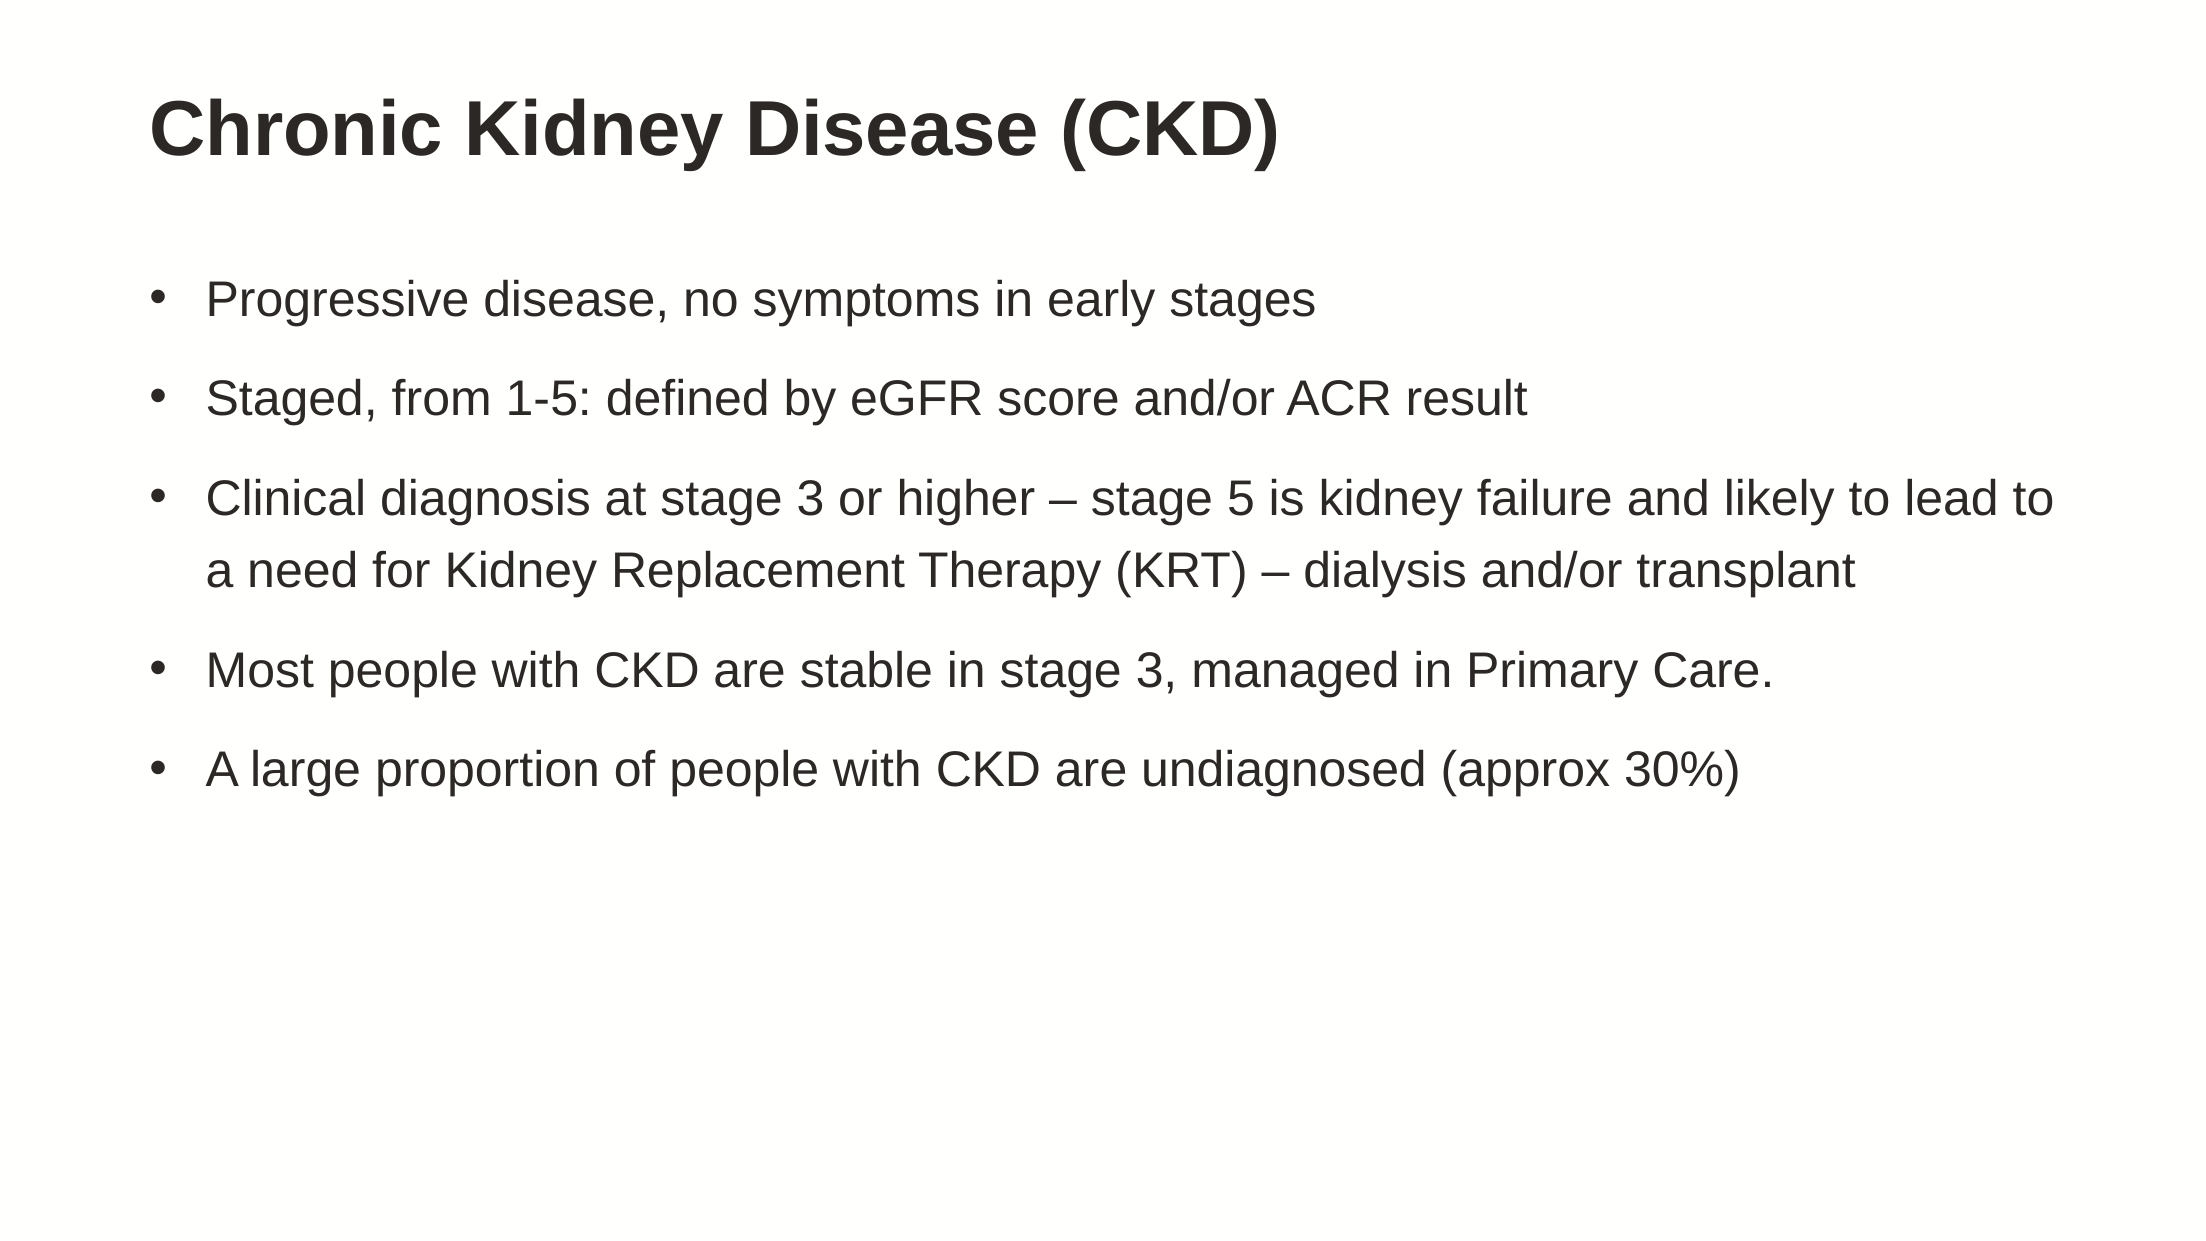

# Chronic Kidney Disease (CKD)
Progressive disease, no symptoms in early stages
Staged, from 1-5: defined by eGFR score and/or ACR result
Clinical diagnosis at stage 3 or higher – stage 5 is kidney failure and likely to lead to a need for Kidney Replacement Therapy (KRT) – dialysis and/or transplant
Most people with CKD are stable in stage 3, managed in Primary Care.
A large proportion of people with CKD are undiagnosed (approx 30%)